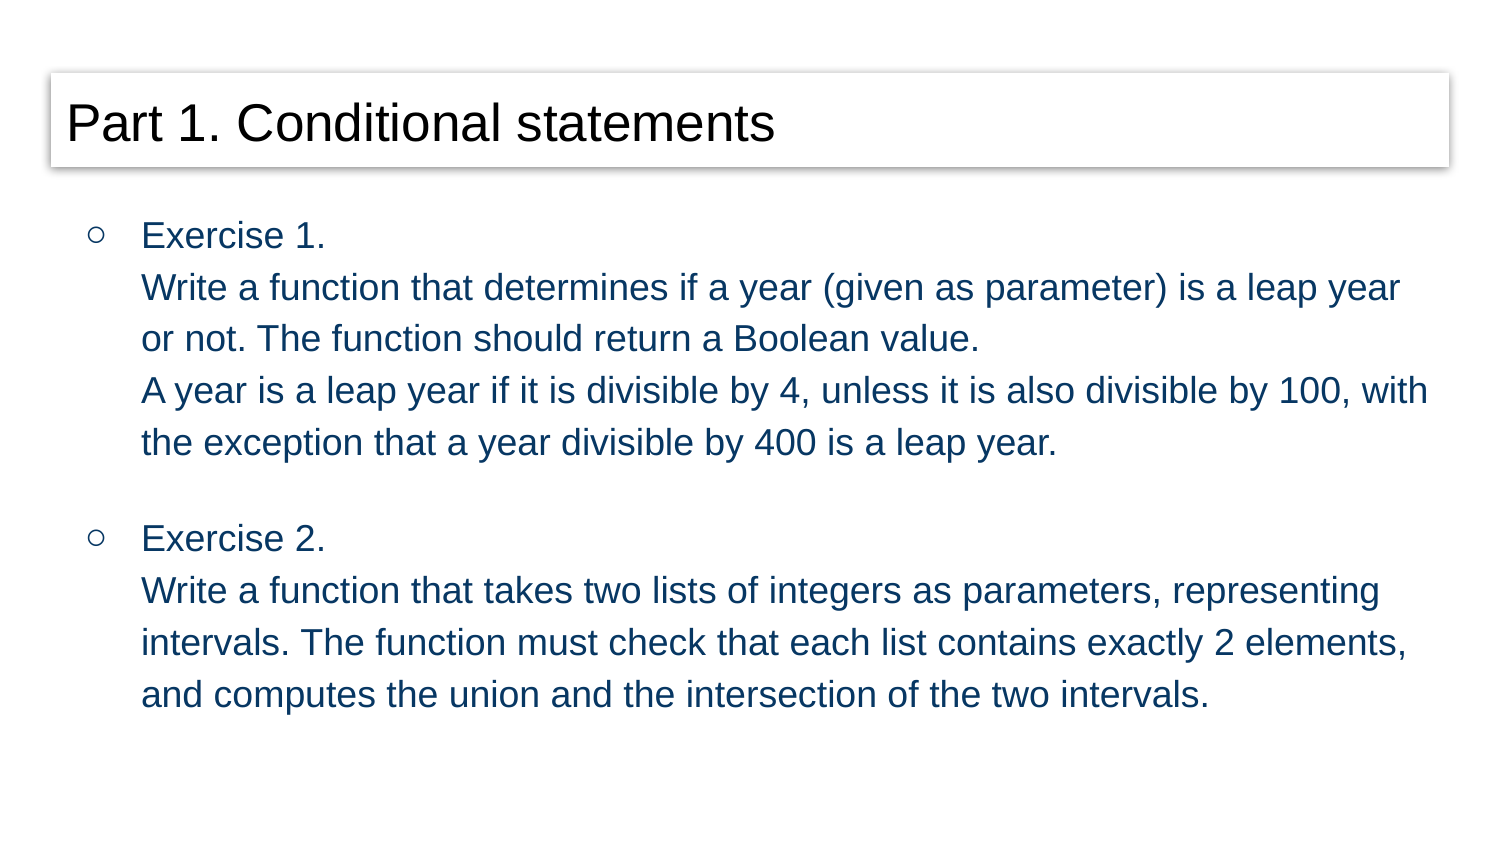

# Part 1. Conditional statements
Exercise 1.
Write a function that determines if a year (given as parameter) is a leap year or not. The function should return a Boolean value.
A year is a leap year if it is divisible by 4, unless it is also divisible by 100, with the exception that a year divisible by 400 is a leap year.
Exercise 2.
Write a function that takes two lists of integers as parameters, representing intervals. The function must check that each list contains exactly 2 elements, and computes the union and the intersection of the two intervals.